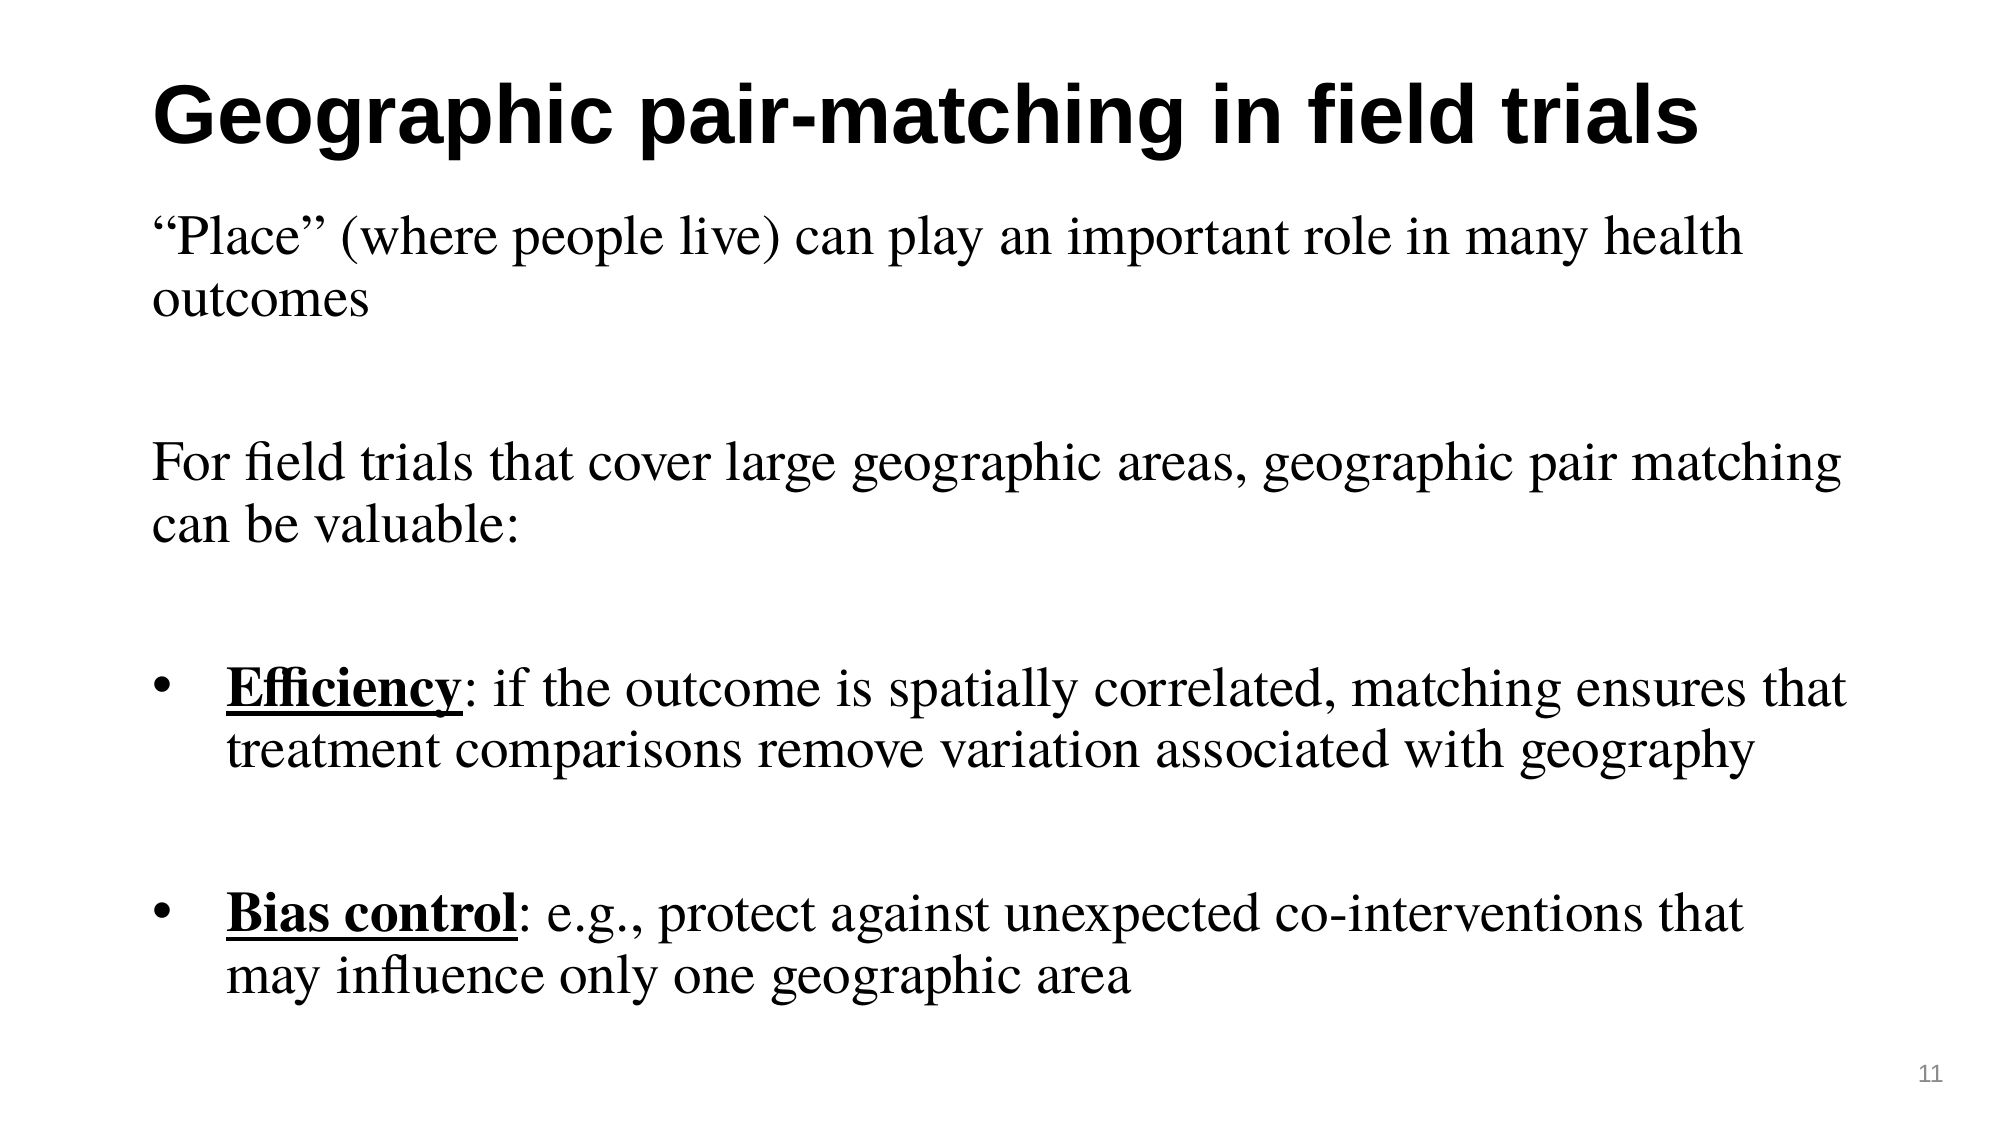

# Geographic pair-matching in field trials
“Place” (where people live) can play an important role in many health outcomes

For field trials that cover large geographic areas, geographic pair matching can be valuable:

Efficiency: if the outcome is spatially correlated, matching ensures that treatment comparisons remove variation associated with geography

Bias control: e.g., protect against unexpected co-interventions that may influence only one geographic area
11